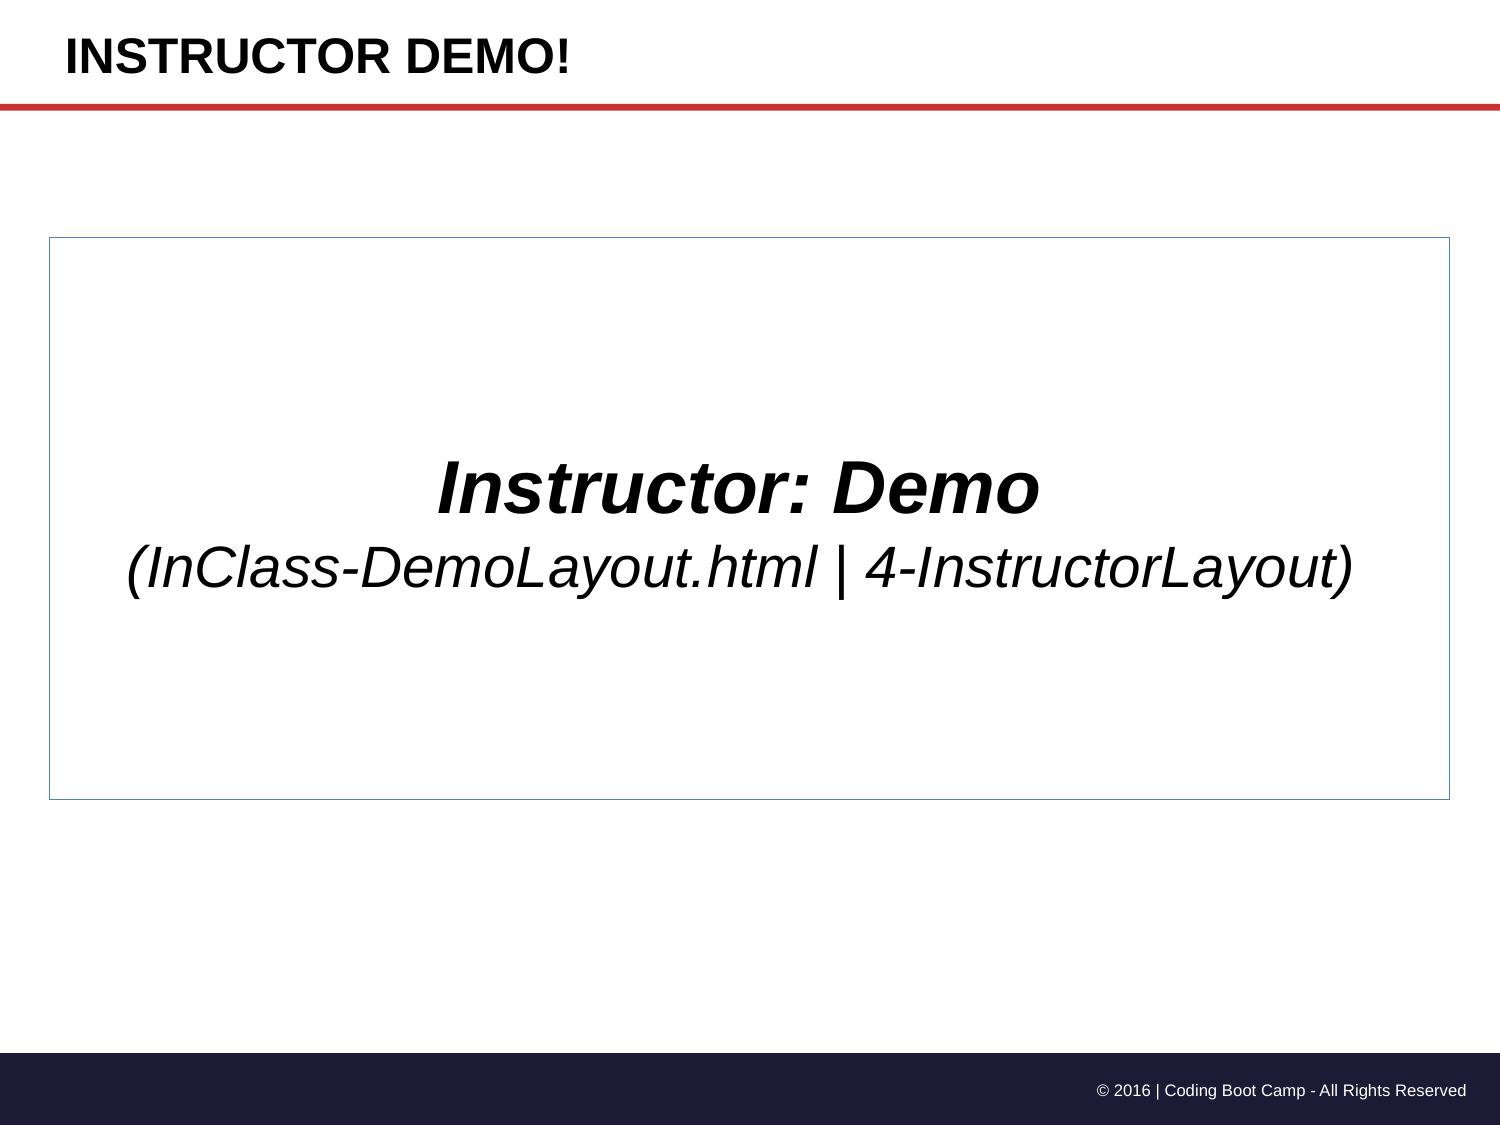

INSTRUCTOR DEMO!
Instructor: Demo
(InClass-DemoLayout.html | 4-InstructorLayout)